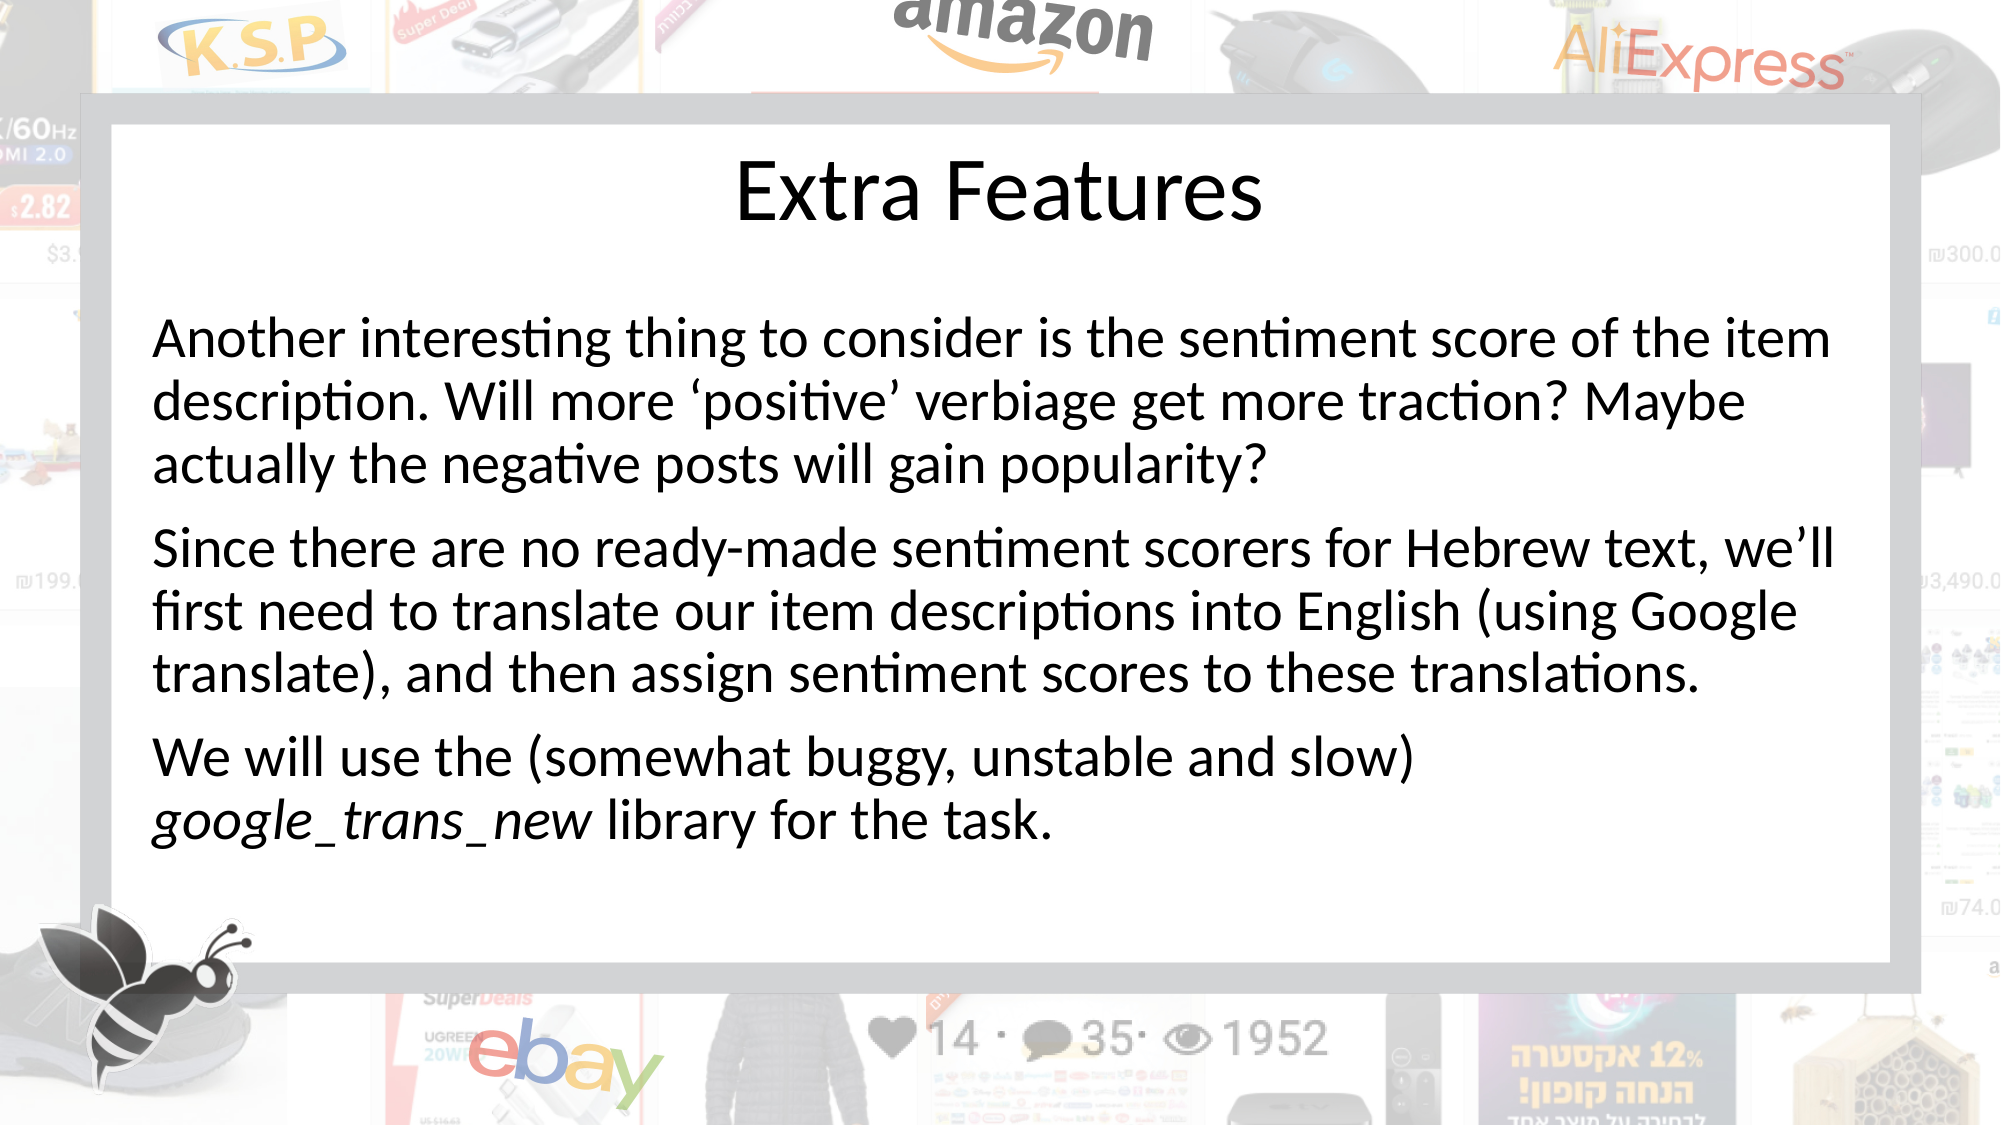

# Extra Features
Another interesting thing to consider is the sentiment score of the item description. Will more ‘positive’ verbiage get more traction? Maybe actually the negative posts will gain popularity?
Since there are no ready-made sentiment scorers for Hebrew text, we’ll first need to translate our item descriptions into English (using Google translate), and then assign sentiment scores to these translations.
We will use the (somewhat buggy, unstable and slow) google_trans_new library for the task.